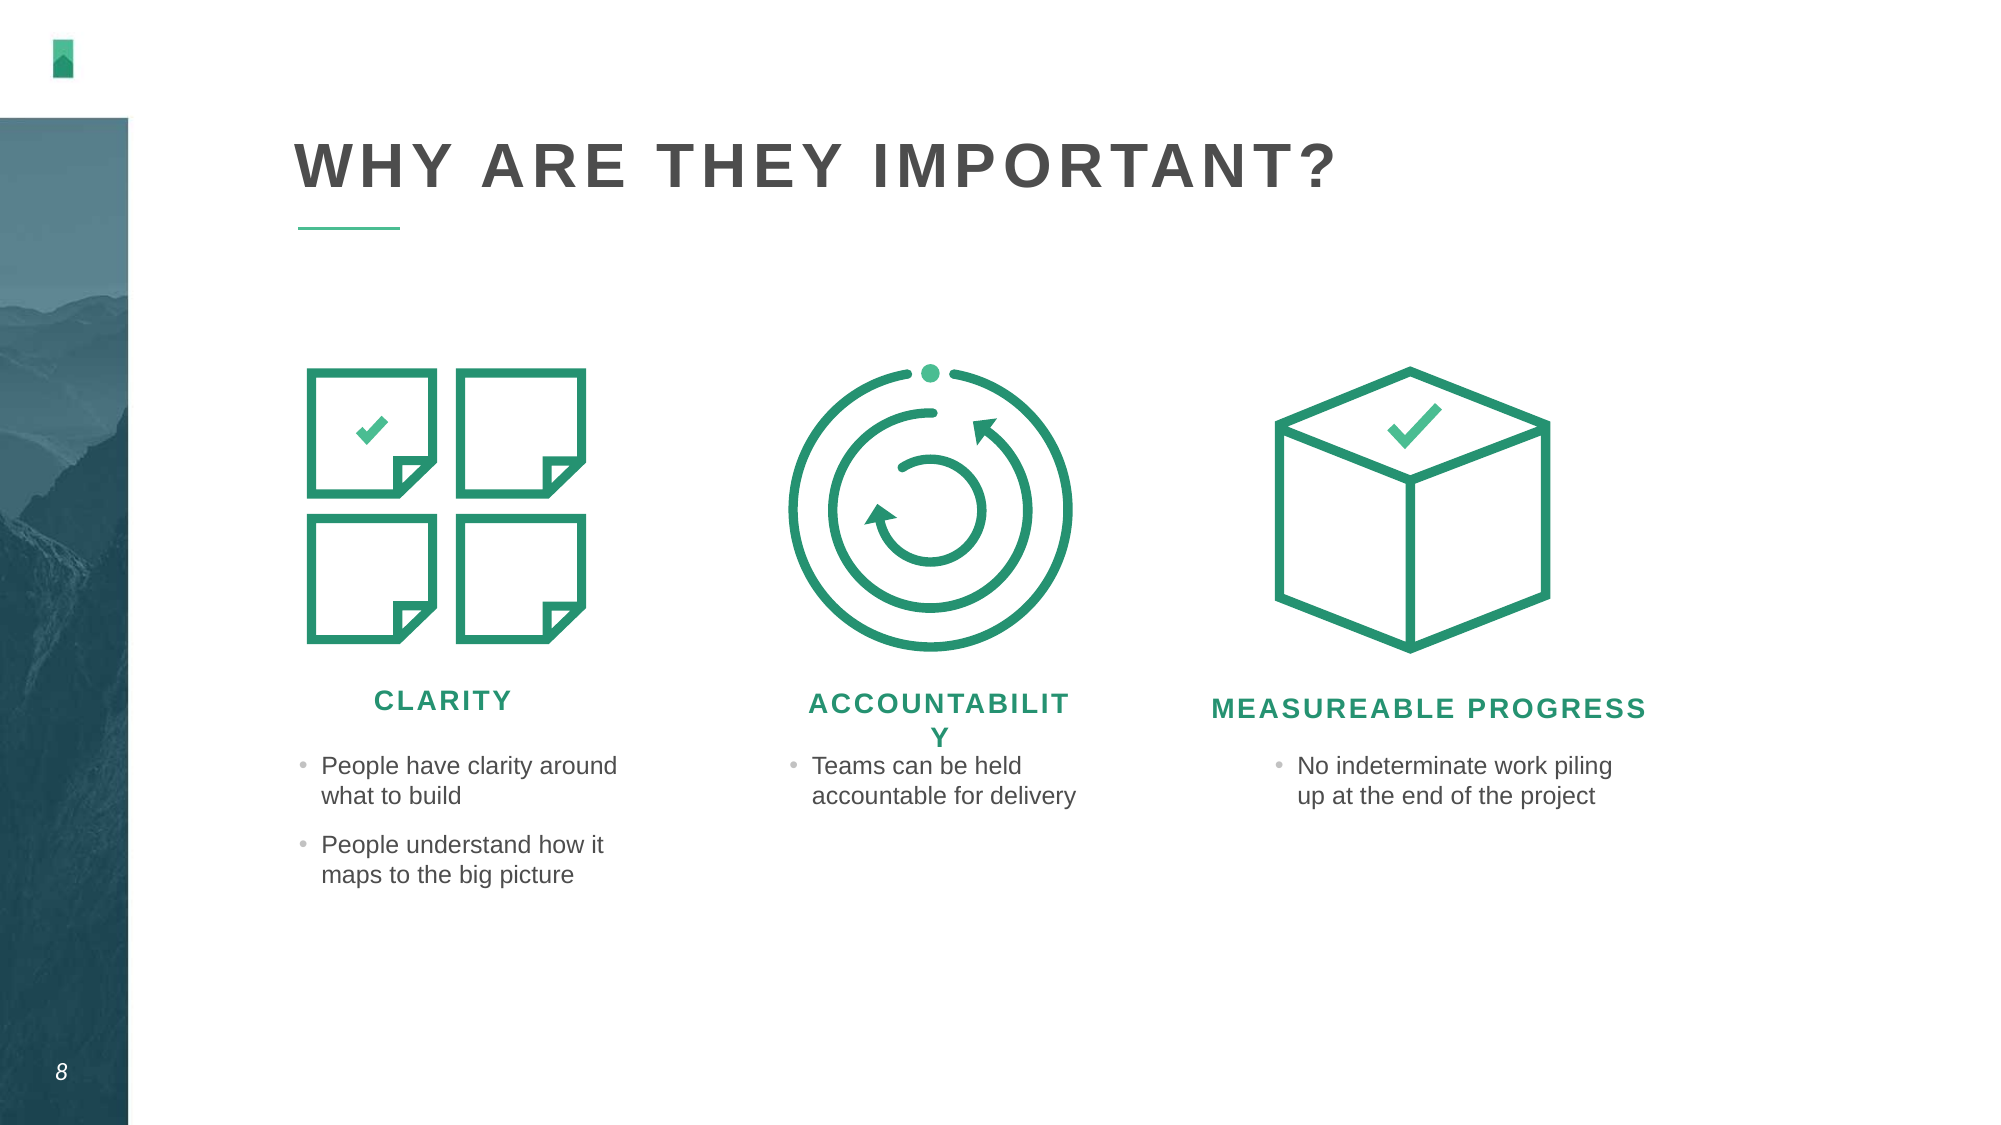

# WHY ARE THEY IMPORTANT?

CLARITY
ACCOUNTABILITY
MEASUREABLE PROGRESS
Teams can be held accountable for delivery
People have clarity around what to build
People understand how it maps to the big picture
No indeterminate work piling up at the end of the project
8